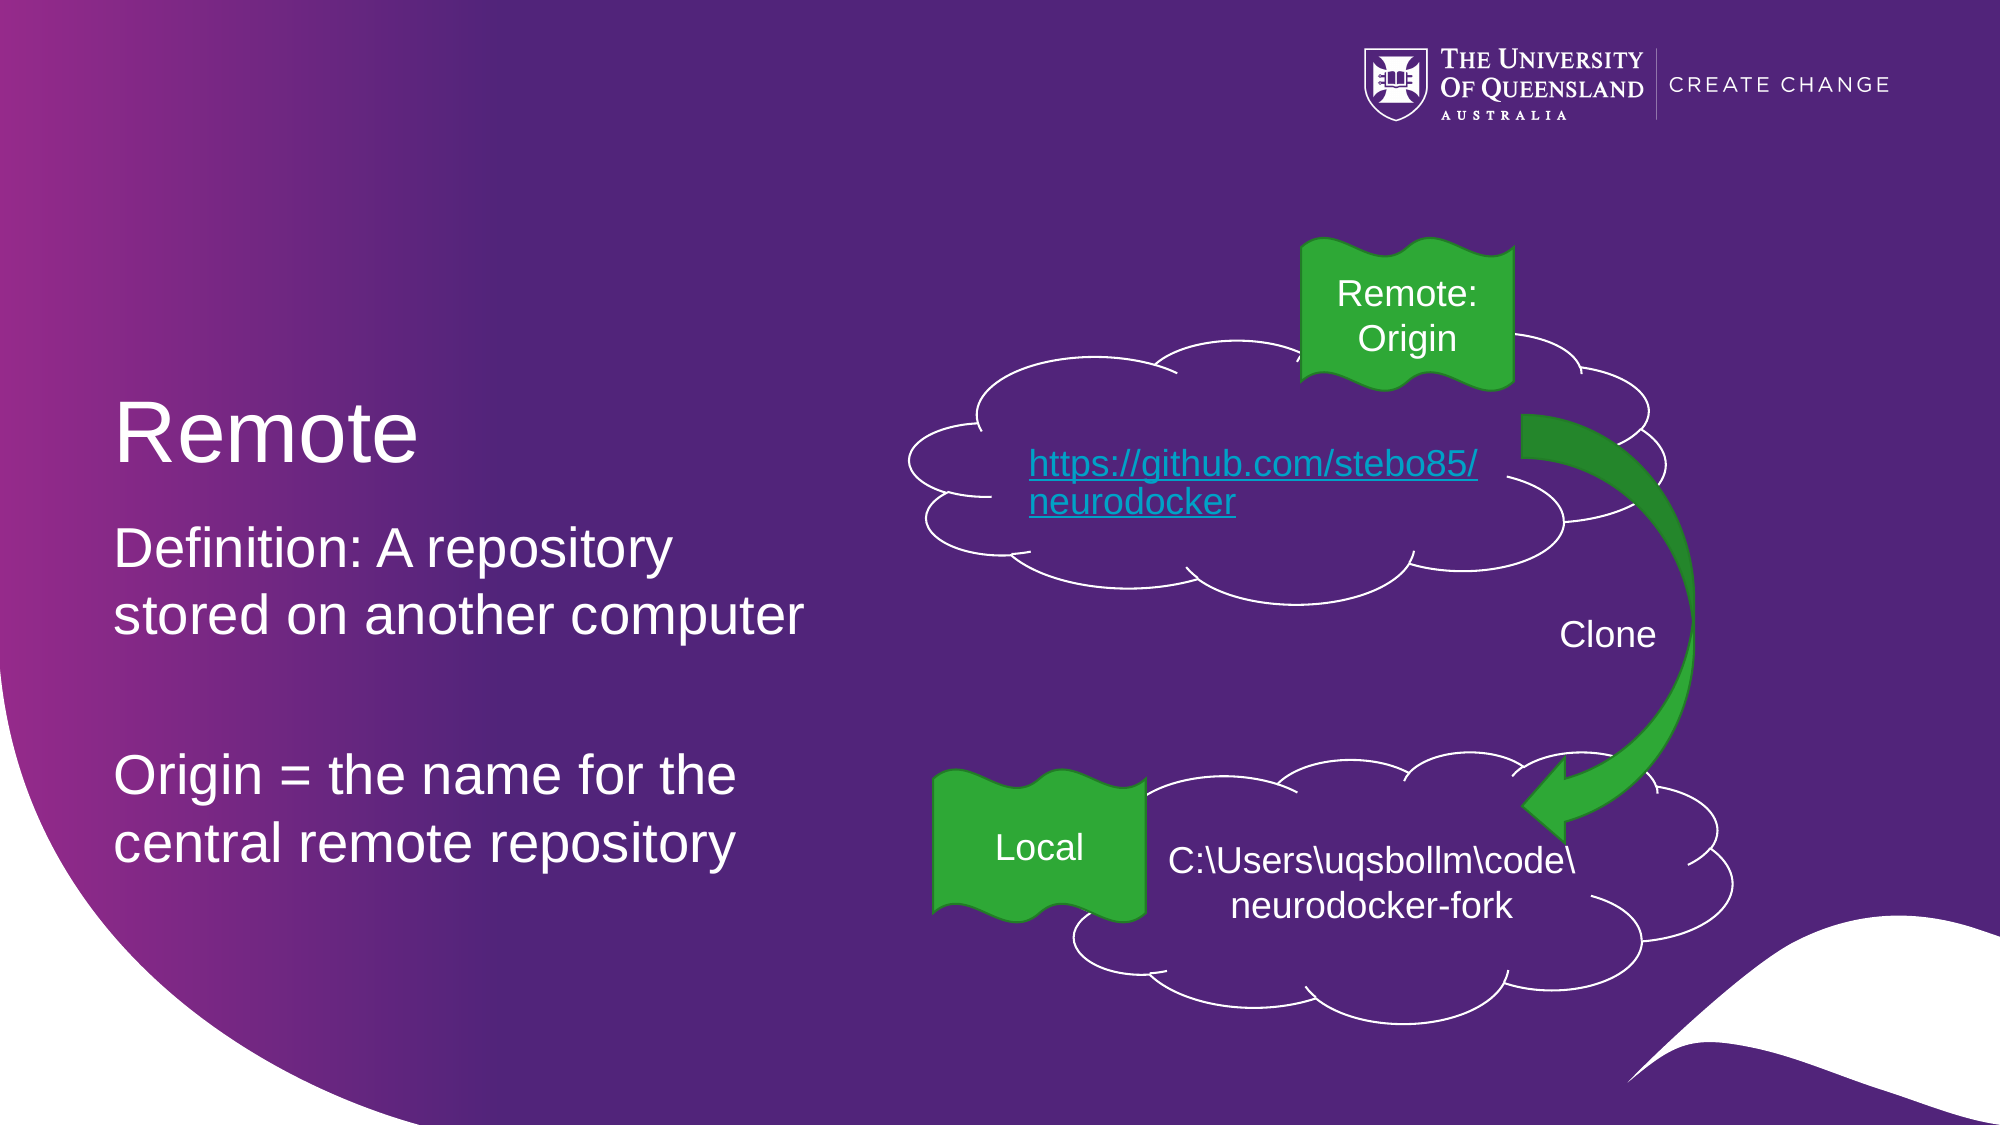

Remote: Origin
# Remote
https://github.com/stebo85/neurodocker
Clone
Definition: A repository stored on another computer

Origin = the name for the central remote repository
C:\Users\uqsbollm\code\neurodocker-fork
Local